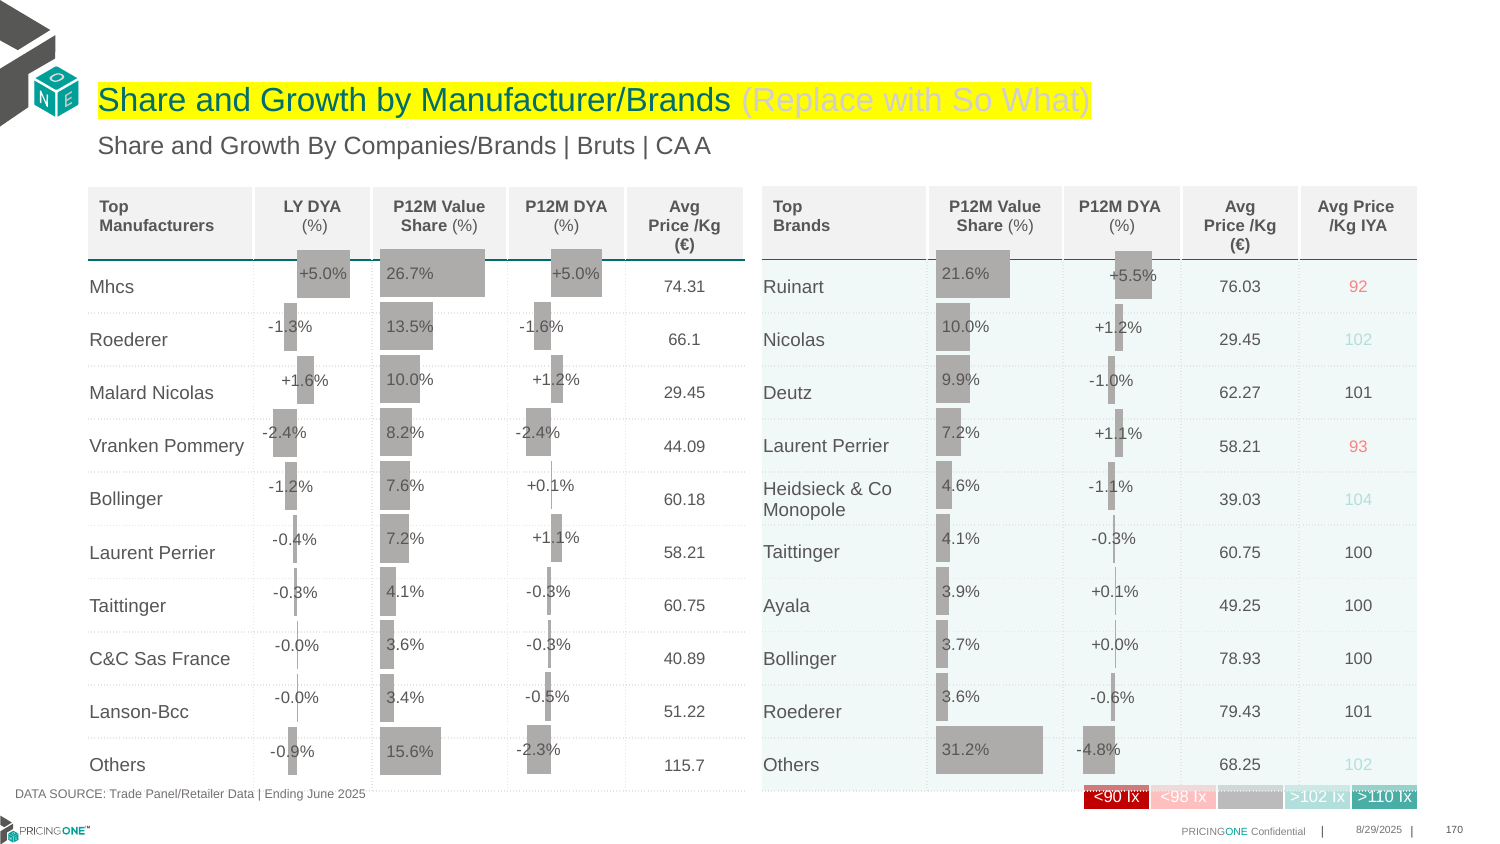

# Share and Growth by Manufacturer/Brands (Replace with So What)

Share and Growth By Companies/Brands | Bruts | CA A
| Top Brands | P12M Value Share (%) | P12M DYA (%) | Avg Price /Kg (€) | Avg Price /Kg IYA |
| --- | --- | --- | --- | --- |
| Ruinart |  |  | 76.03 | 92 |
| Nicolas |  |  | 29.45 | 102 |
| Deutz |  |  | 62.27 | 101 |
| Laurent Perrier |  |  | 58.21 | 93 |
| Heidsieck & Co Monopole |  |  | 39.03 | 104 |
| Taittinger |  |  | 60.75 | 100 |
| Ayala |  |  | 49.25 | 100 |
| Bollinger |  |  | 78.93 | 100 |
| Roederer |  |  | 79.43 | 101 |
| Others |  |  | 68.25 | 102 |
| Top Manufacturers | LY DYA (%) | P12M Value Share (%) | P12M DYA (%) | Avg Price /Kg (€) |
| --- | --- | --- | --- | --- |
| Mhcs |  |  |  | 74.31 |
| Roederer |  |  |  | 66.1 |
| Malard Nicolas |  |  |  | 29.45 |
| Vranken Pommery |  |  |  | 44.09 |
| Bollinger |  |  |  | 60.18 |
| Laurent Perrier |  |  |  | 58.21 |
| Taittinger |  |  |  | 60.75 |
| C&C Sas France |  |  |  | 40.89 |
| Lanson-Bcc |  |  |  | 51.22 |
| Others |  |  |  | 115.7 |

### Chart

| Category | Share DYA P12M |
|---|---|
| None | 0.049824914517833635 |

### Chart

| Category | Value Share P12M |
|---|---|
| None | 0.26659348987122494 |

### Chart

| Category | Share DYA LY |
|---|---|
| None | 0.050052115672393815 |

### Chart

| Category | Value Share |
|---|---|
| None | 0.21644149365766396 |

### Chart

| Category | Share DYA |
|---|---|
| None | 0.05525653973597186 |
DATA SOURCE: Trade Panel/Retailer Data | Ending June 2025
| <90 Ix | <98 Ix |  | >102 Ix | >110 Ix |
| --- | --- | --- | --- | --- |

8/29/2025
170